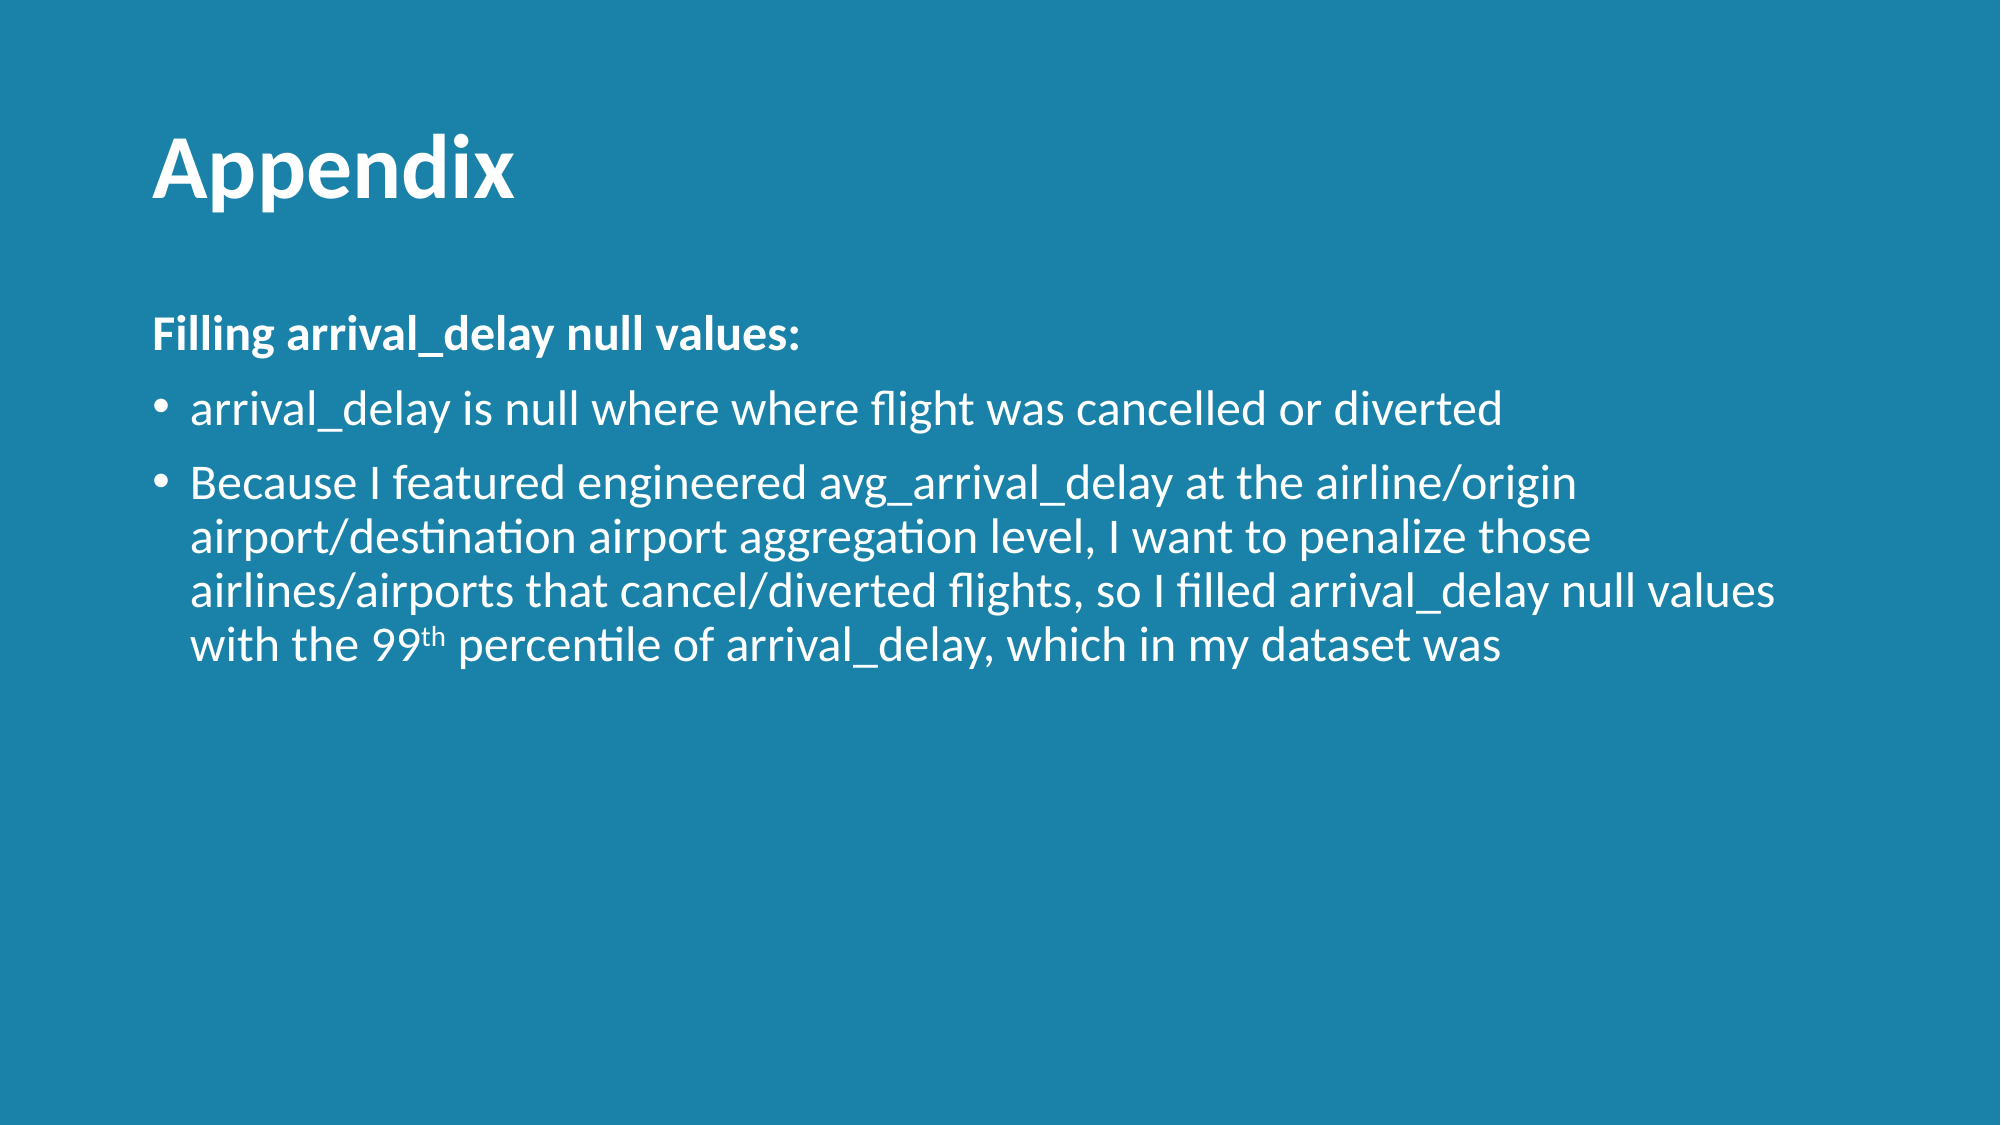

# Appendix
Filling arrival_delay null values:
arrival_delay is null where where flight was cancelled or diverted
Because I featured engineered avg_arrival_delay at the airline/origin airport/destination airport aggregation level, I want to penalize those airlines/airports that cancel/diverted flights, so I filled arrival_delay null values with the 99th percentile of arrival_delay, which in my dataset was